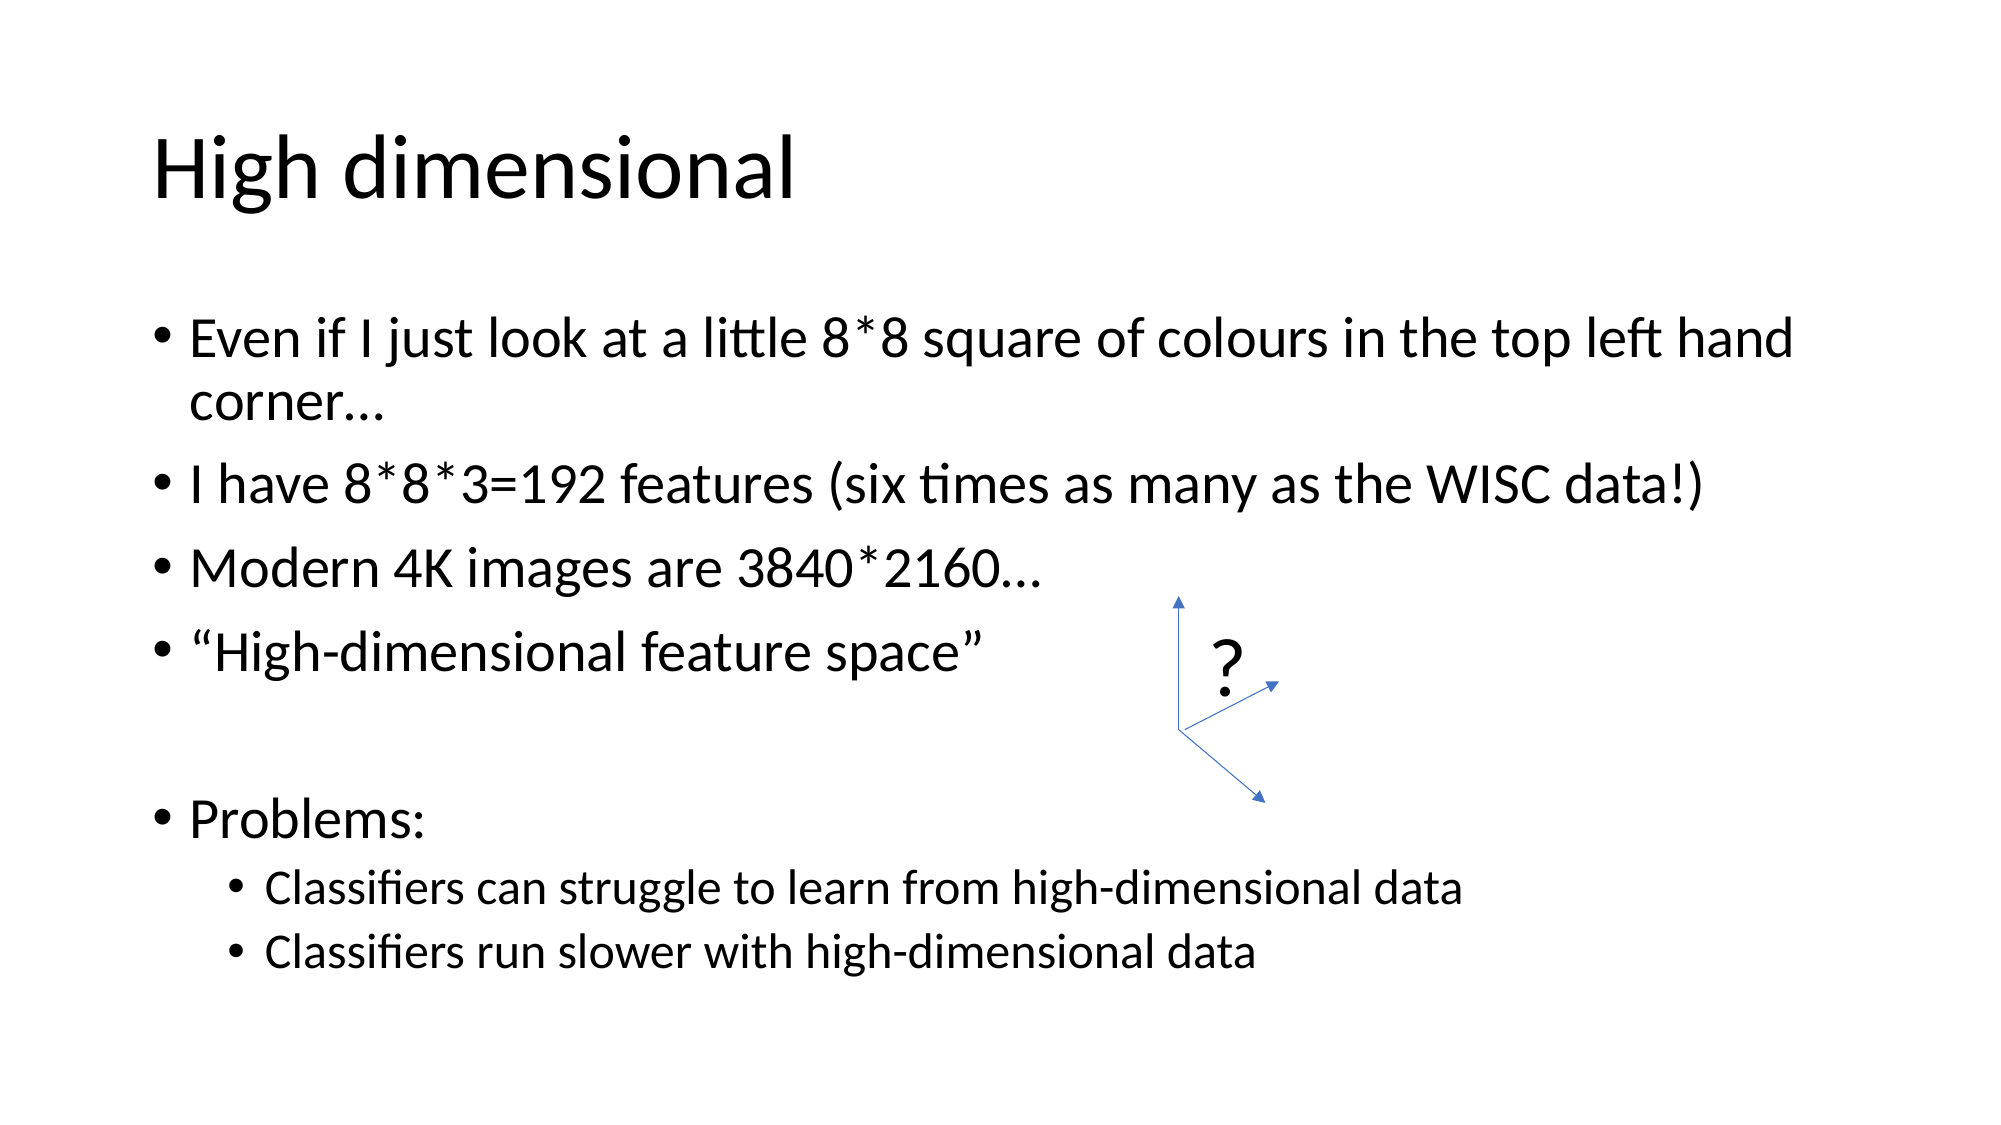

# High dimensional
Even if I just look at a little 8*8 square of colours in the top left hand corner…
I have 8*8*3=192 features (six times as many as the WISC data!)
Modern 4K images are 3840*2160…
“High-dimensional feature space”

Problems:
Classifiers can struggle to learn from high-dimensional data
Classifiers run slower with high-dimensional data
?